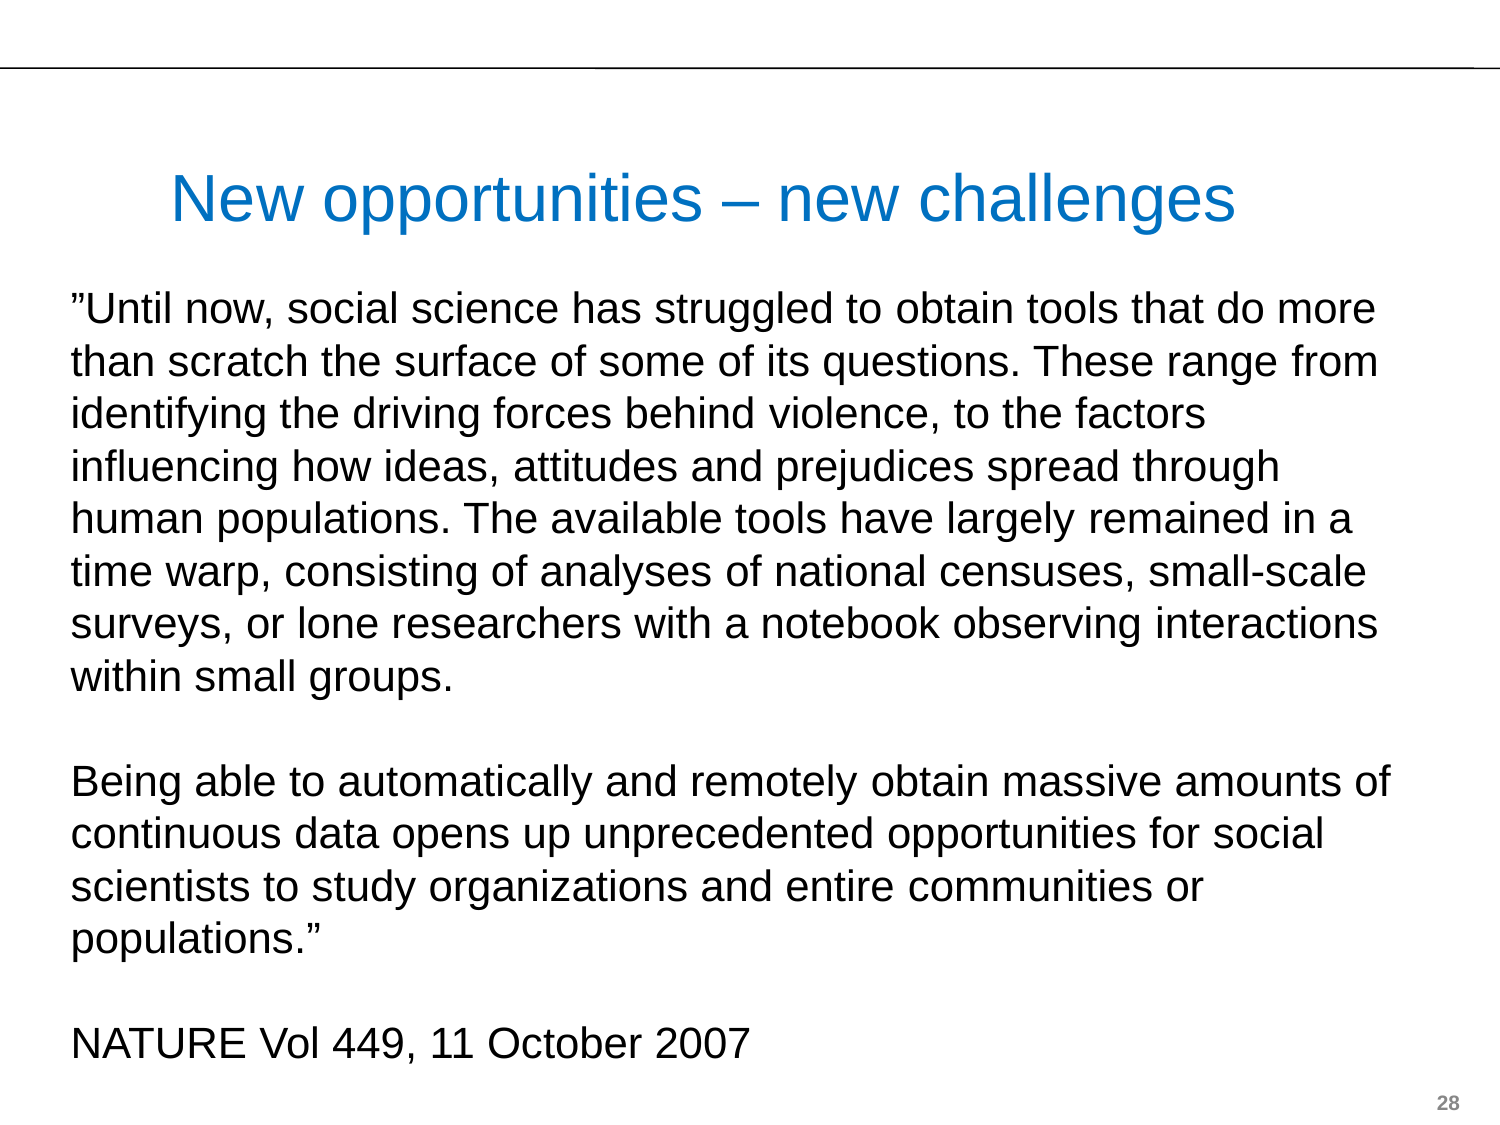

# New opportunities – new challenges
”Until now, social science has struggled to obtain tools that do more than scratch the surface of some of its questions. These range from identifying the driving forces behind violence, to the factors influencing how ideas, attitudes and prejudices spread through human populations. The available tools have largely remained in a time warp, consisting of analyses of national censuses, small-scale surveys, or lone researchers with a notebook observing interactions within small groups.

Being able to automatically and remotely obtain massive amounts of continuous data opens up unprecedented opportunities for social scientists to study organizations and entire communities or populations.”

NATURE Vol 449, 11 October 2007